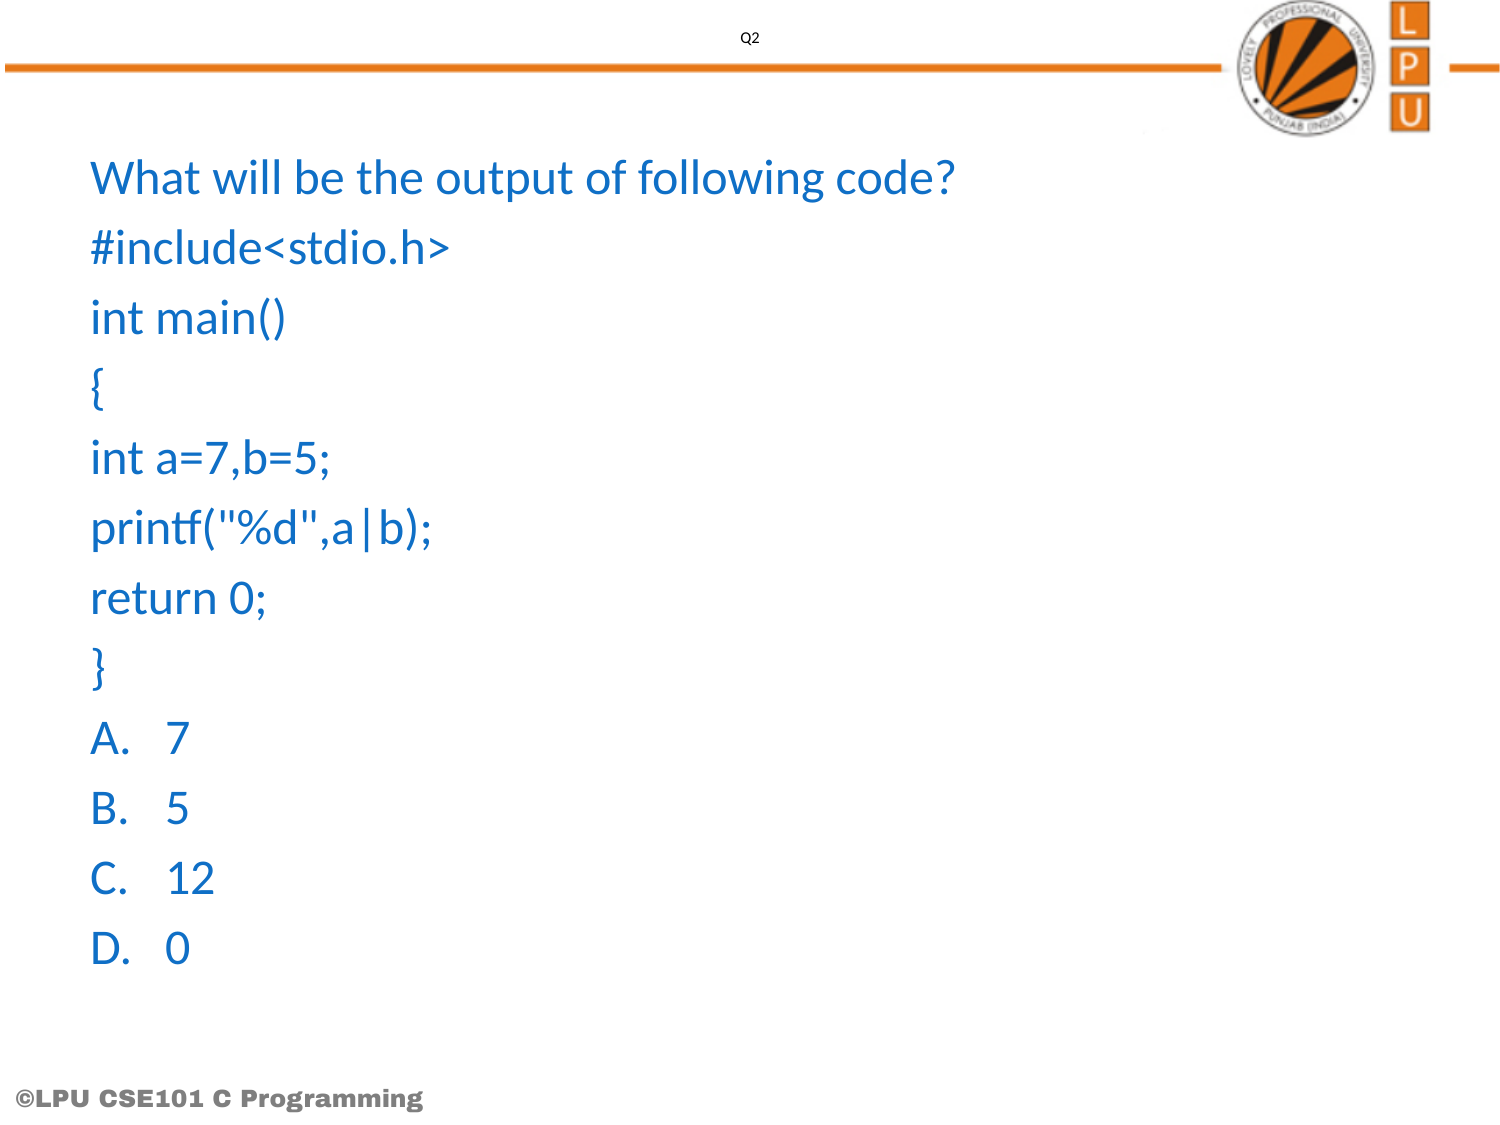

# Q2
What will be the output of following code?
#include<stdio.h>
int main()
{
int a=7,b=5;
printf("%d",a|b);
return 0;
}
7
5
12
0